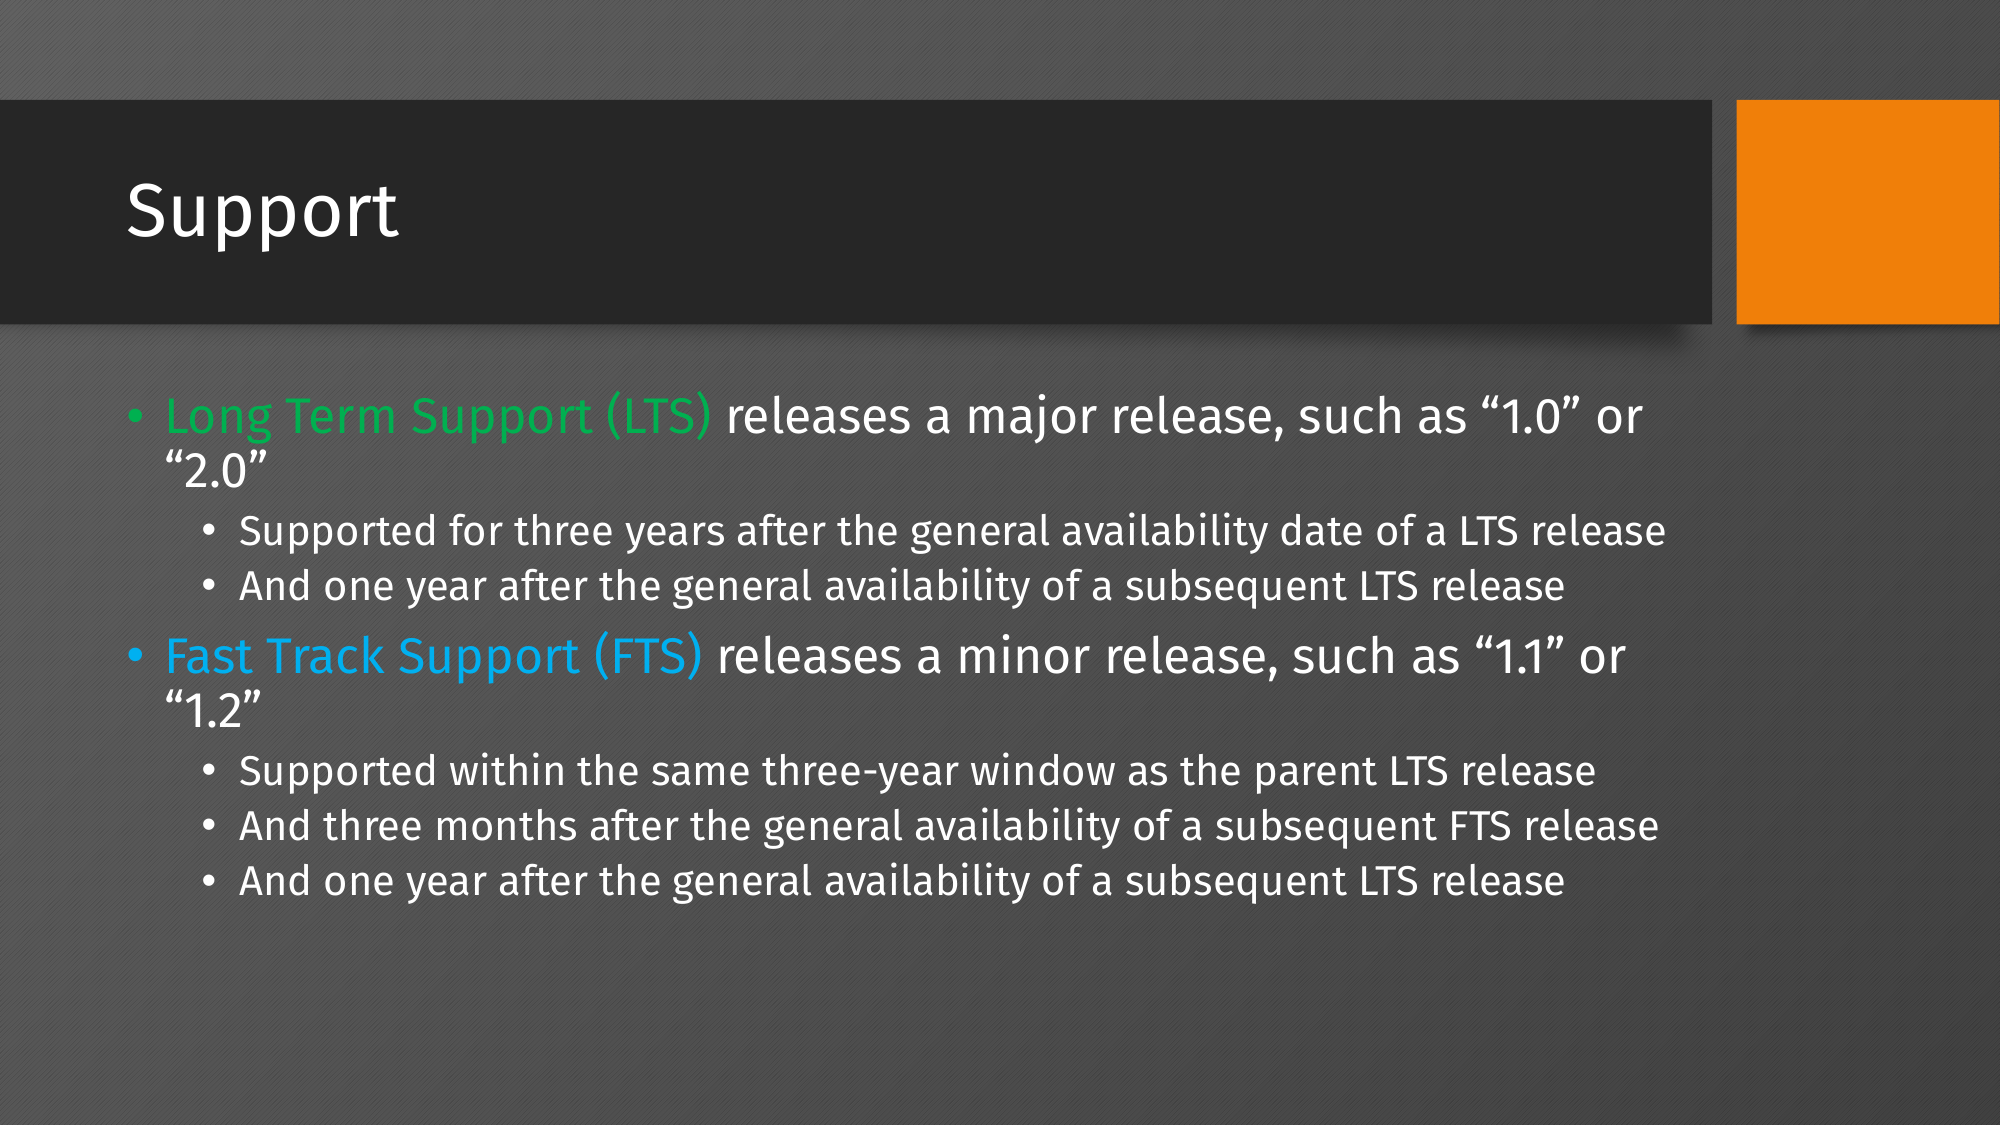

# Support
Long Term Support (LTS) releases a major release, such as “1.0” or “2.0”
Supported for three years after the general availability date of a LTS release
And one year after the general availability of a subsequent LTS release
Fast Track Support (FTS) releases a minor release, such as “1.1” or “1.2”
Supported within the same three-year window as the parent LTS release
And three months after the general availability of a subsequent FTS release
And one year after the general availability of a subsequent LTS release